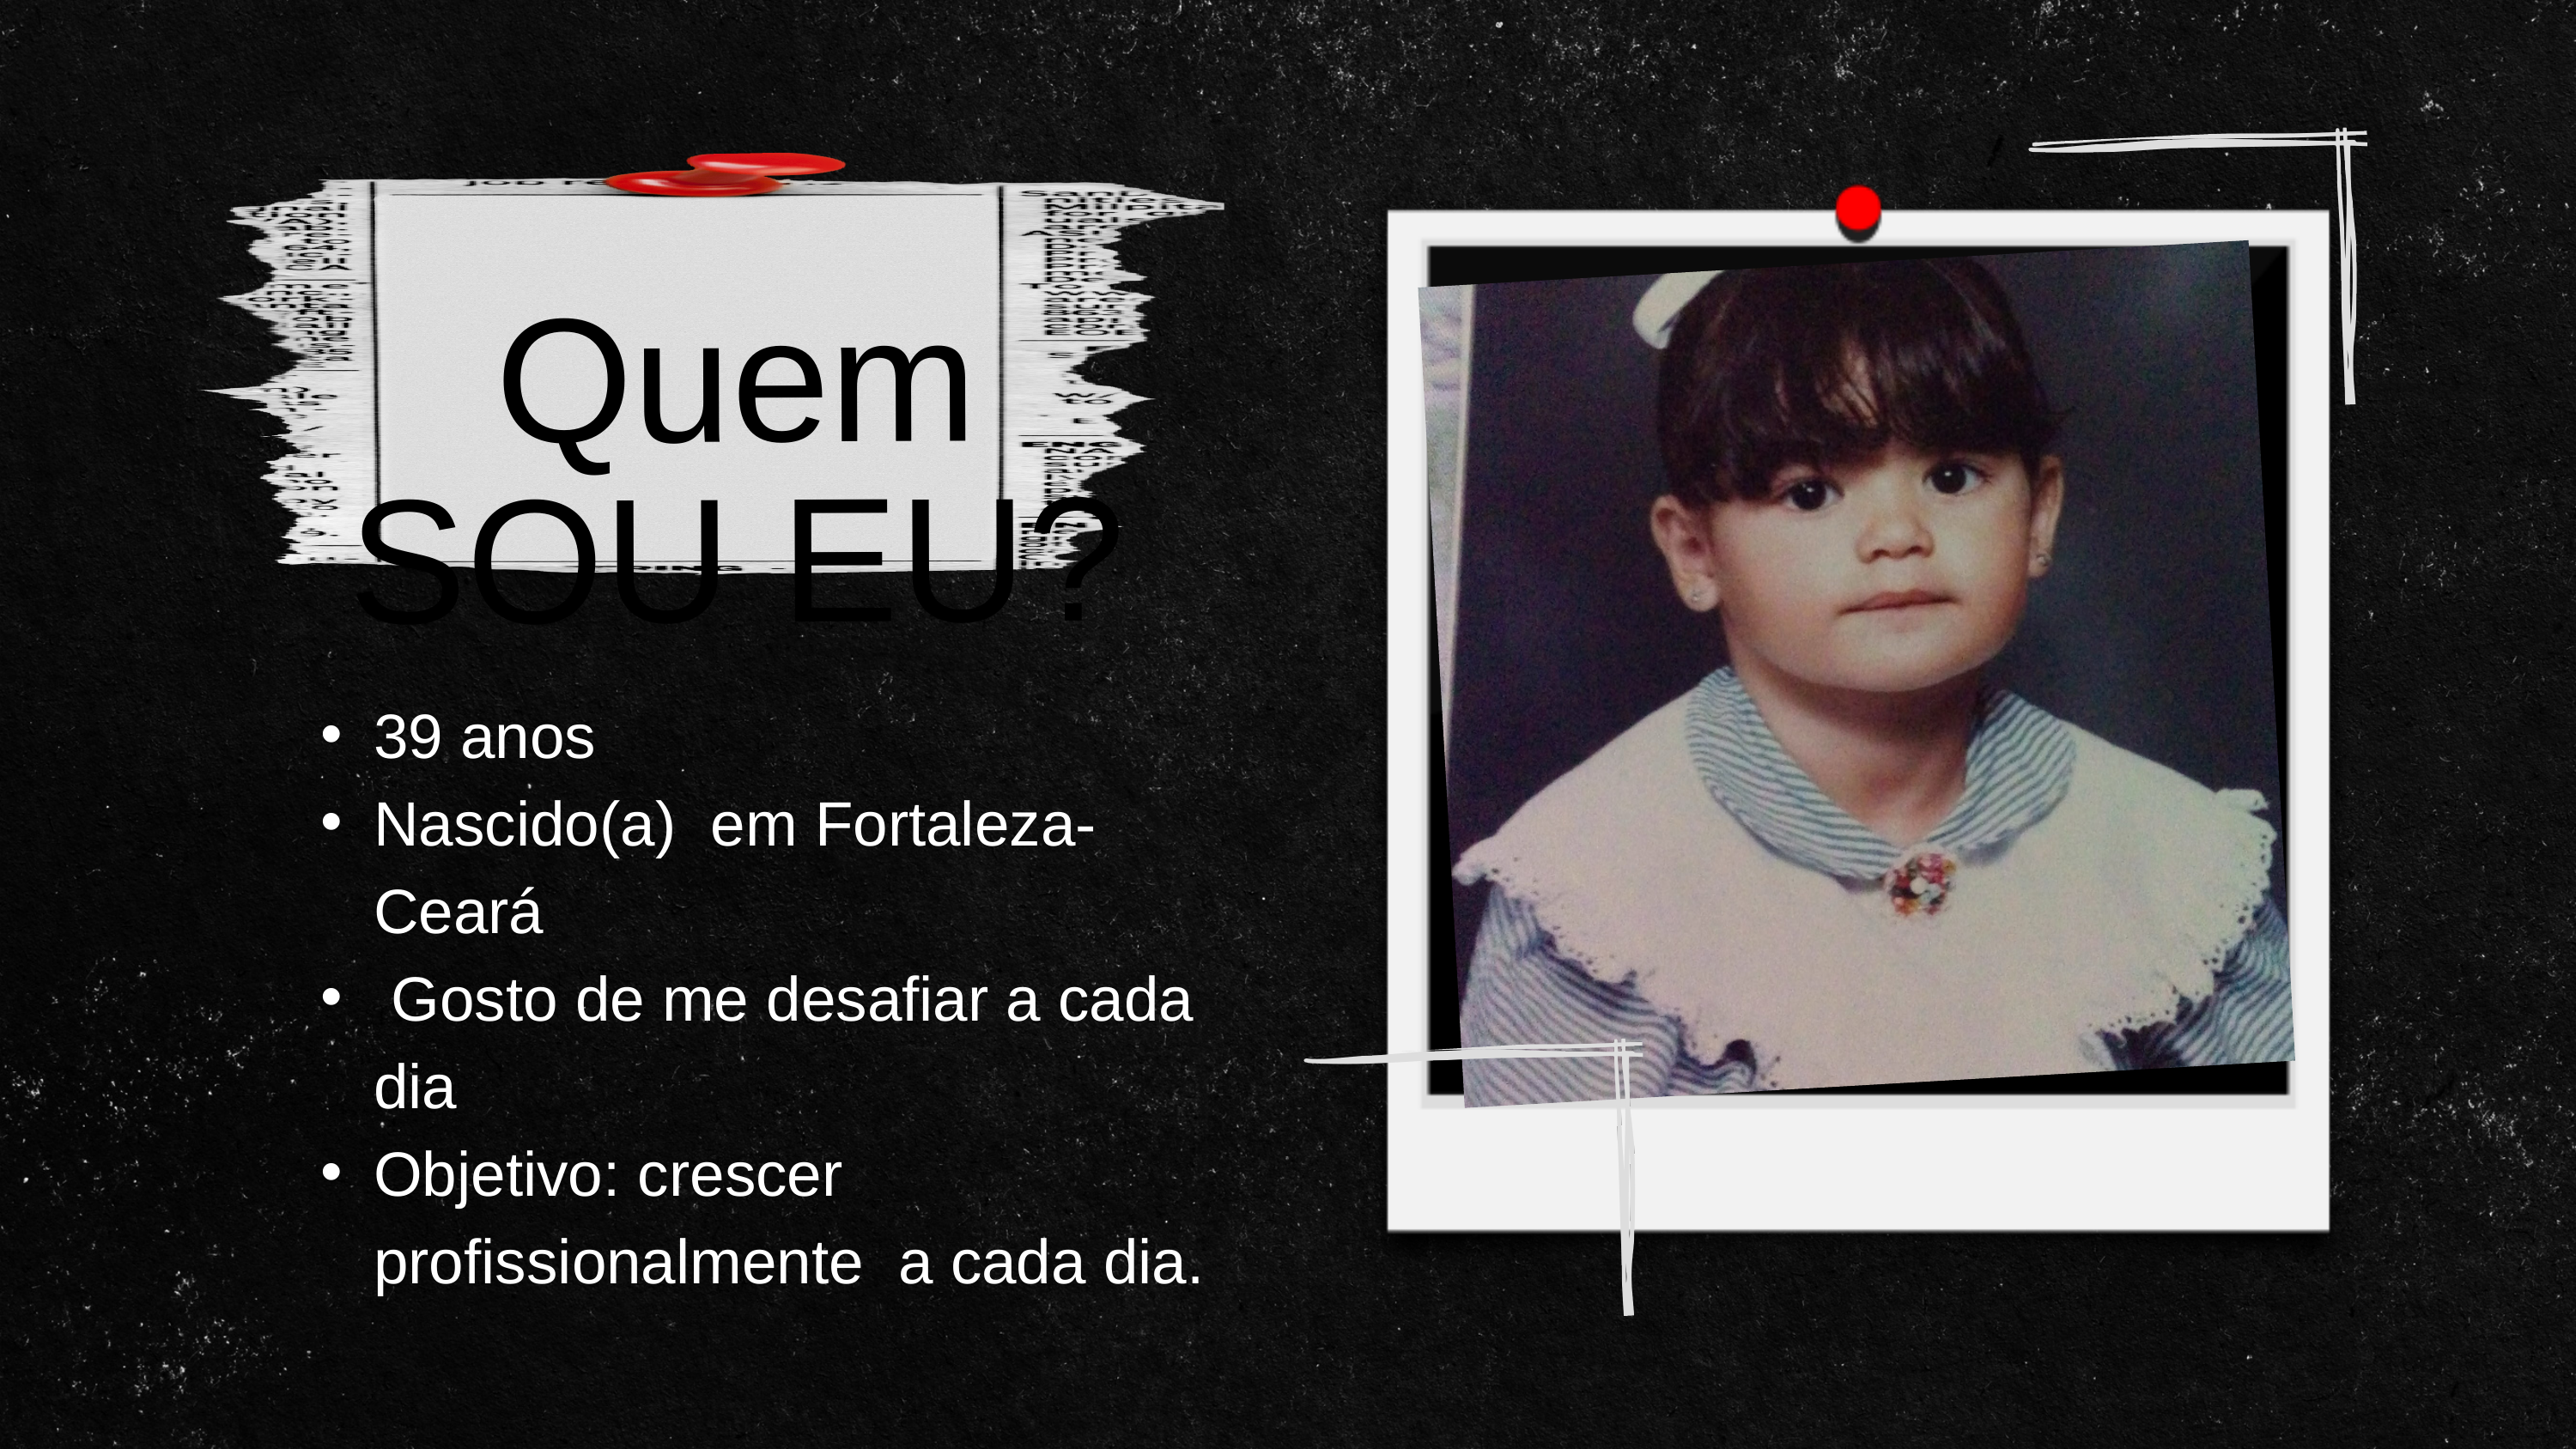

Quem SOU EU?
39 anos
Nascido(a)  em Fortaleza-Ceará
 Gosto de me desafiar a cada dia
Objetivo: crescer profissionalmente  a cada dia.